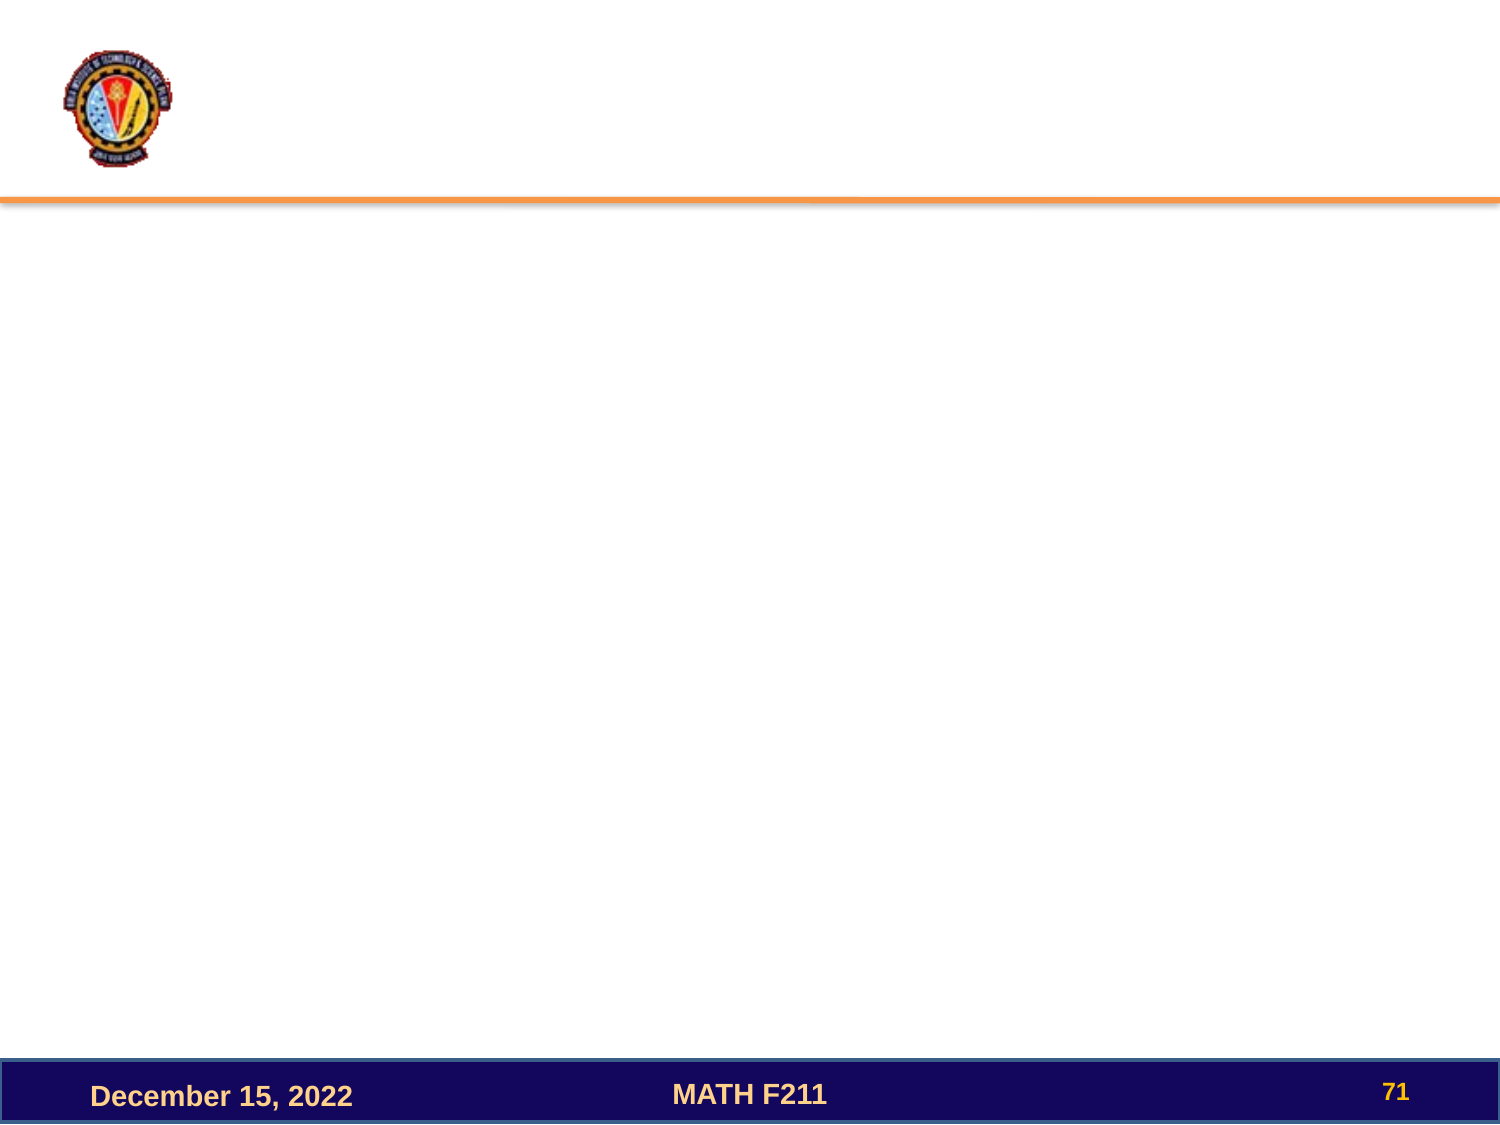

#

71
MATH F211
December 15, 2022